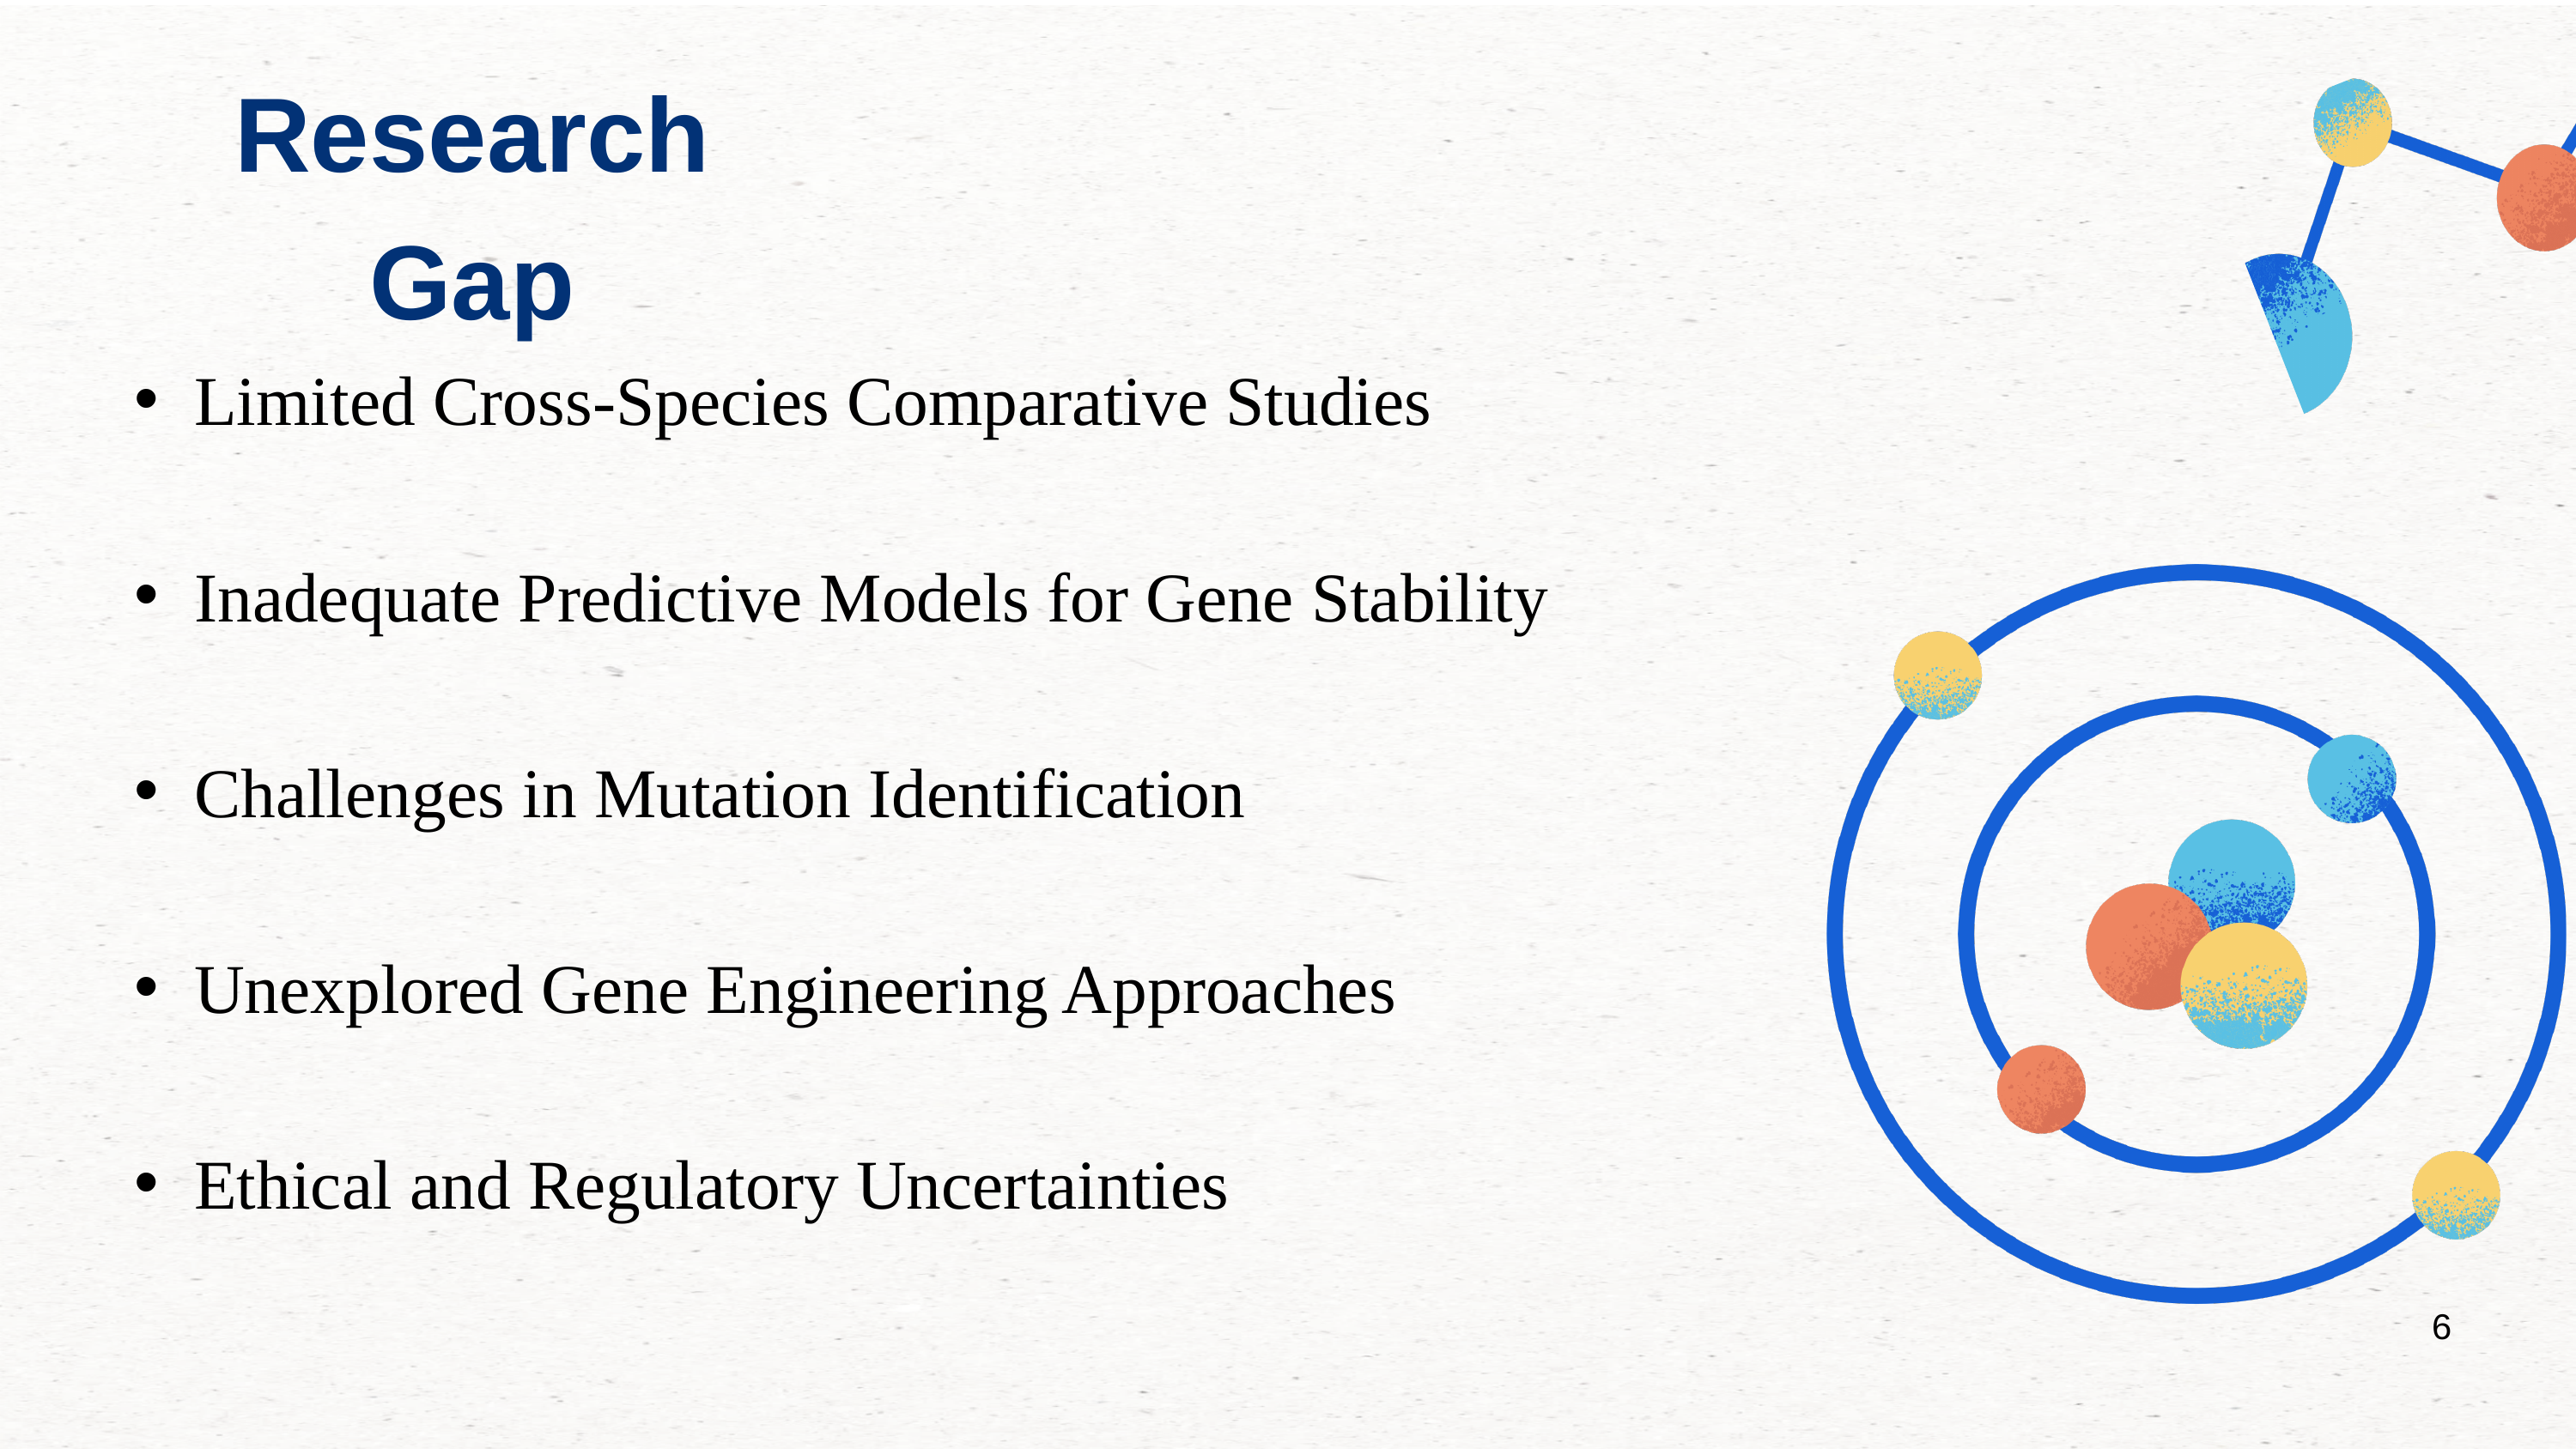

Research Gap

Limited Cross-Species Comparative Studies

Inadequate Predictive Models for Gene Stability

Challenges in Mutation Identification

Unexplored Gene Engineering Approaches

Ethical and Regulatory Uncertainties

6